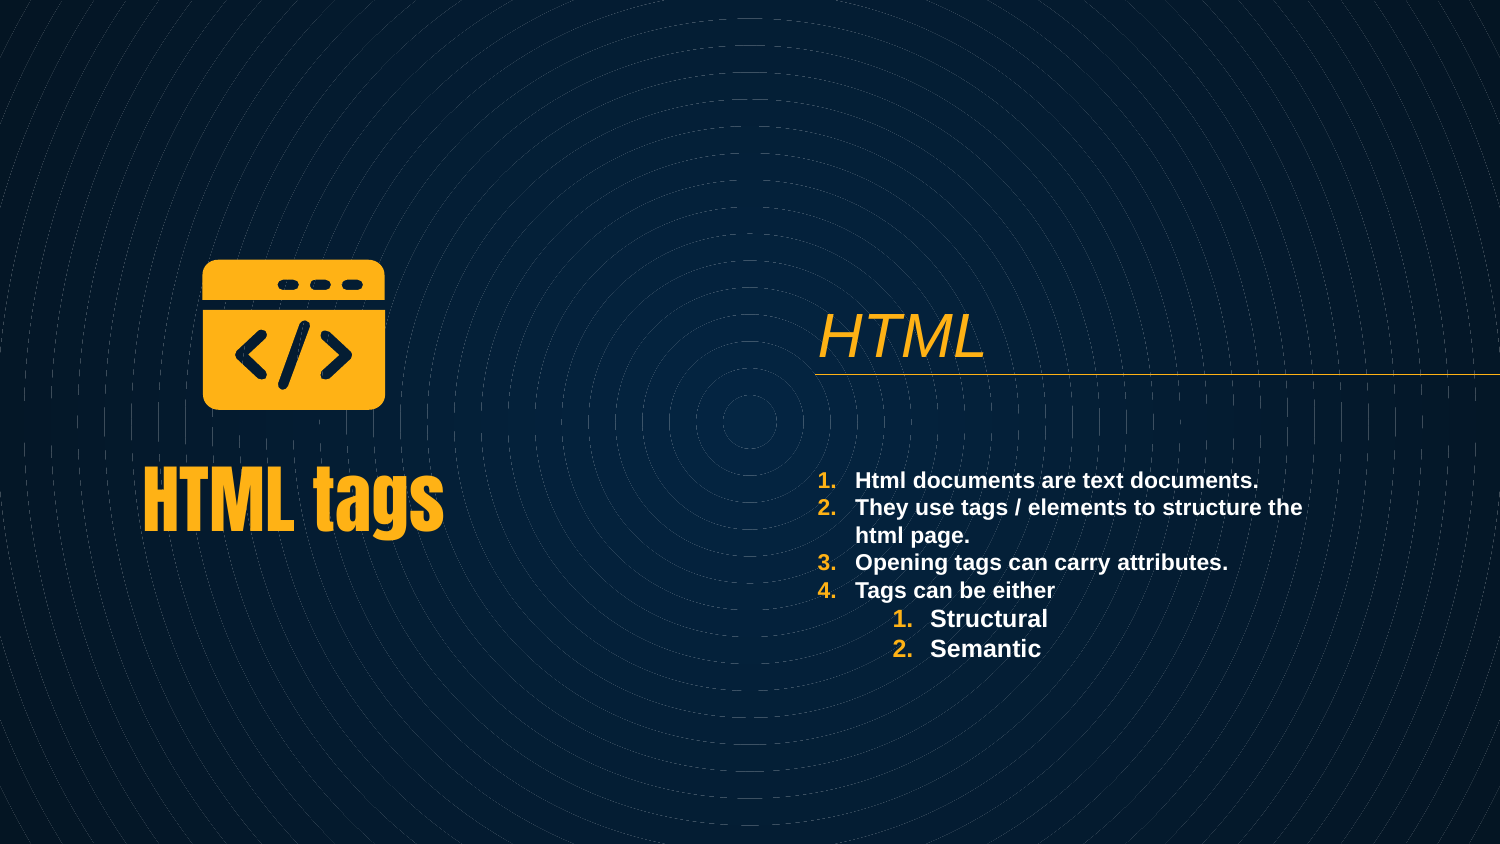

# HTML
Html documents are text documents.
They use tags / elements to structure the html page.
Opening tags can carry attributes.
Tags can be either
Structural
Semantic

HTML tags